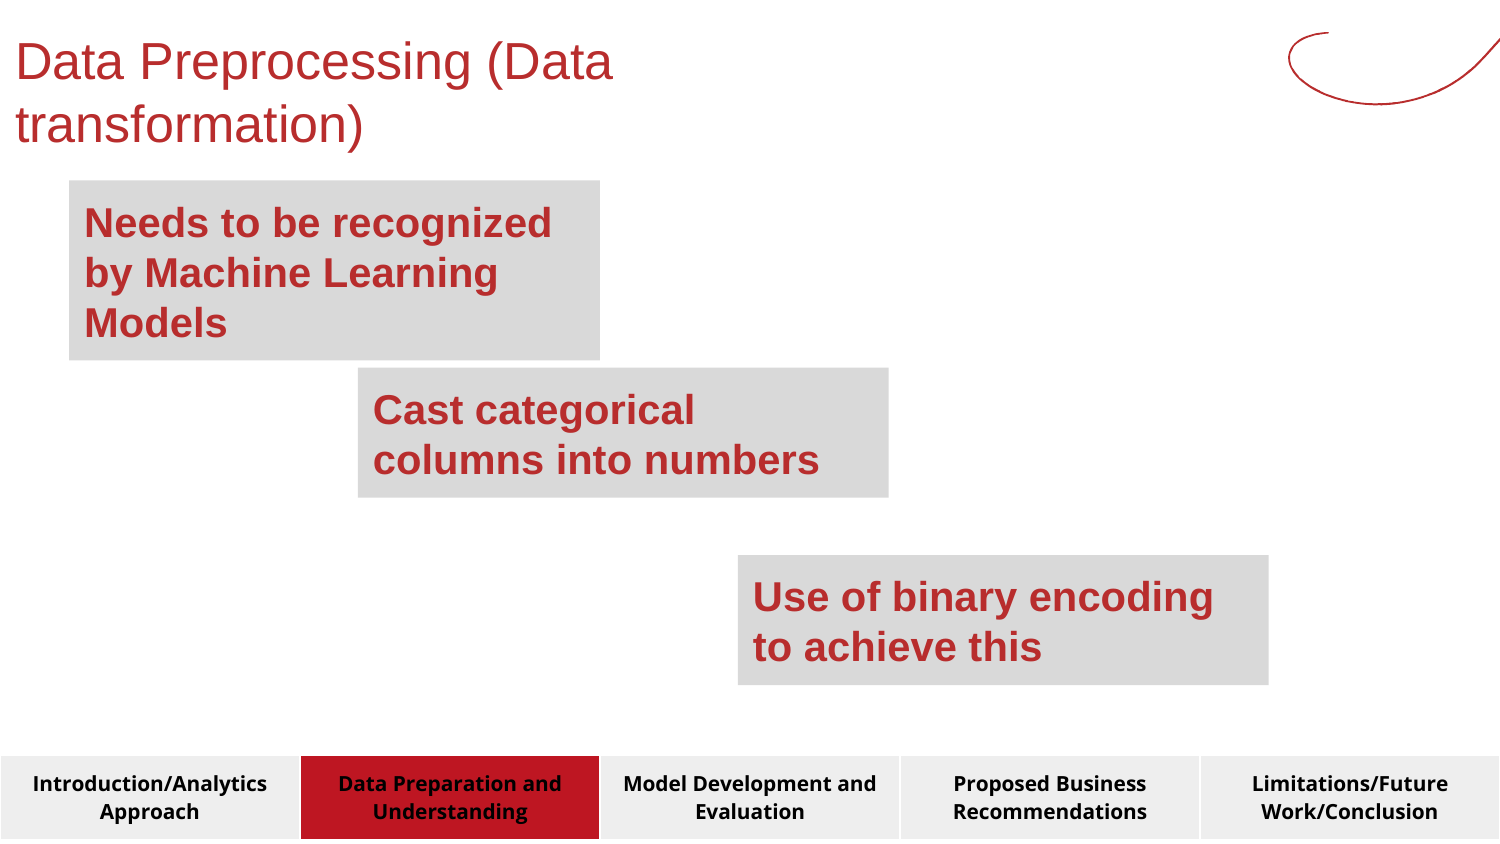

# Data Preprocessing (Data transformation)
Needs to be recognized by Machine Learning Models
Cast categorical columns into numbers
Use of binary encoding to achieve this
| Introduction/Analytics Approach | Data Preparation and Understanding | Model Development and Evaluation | Proposed Business Recommendations | Limitations/Future Work/Conclusion |
| --- | --- | --- | --- | --- |